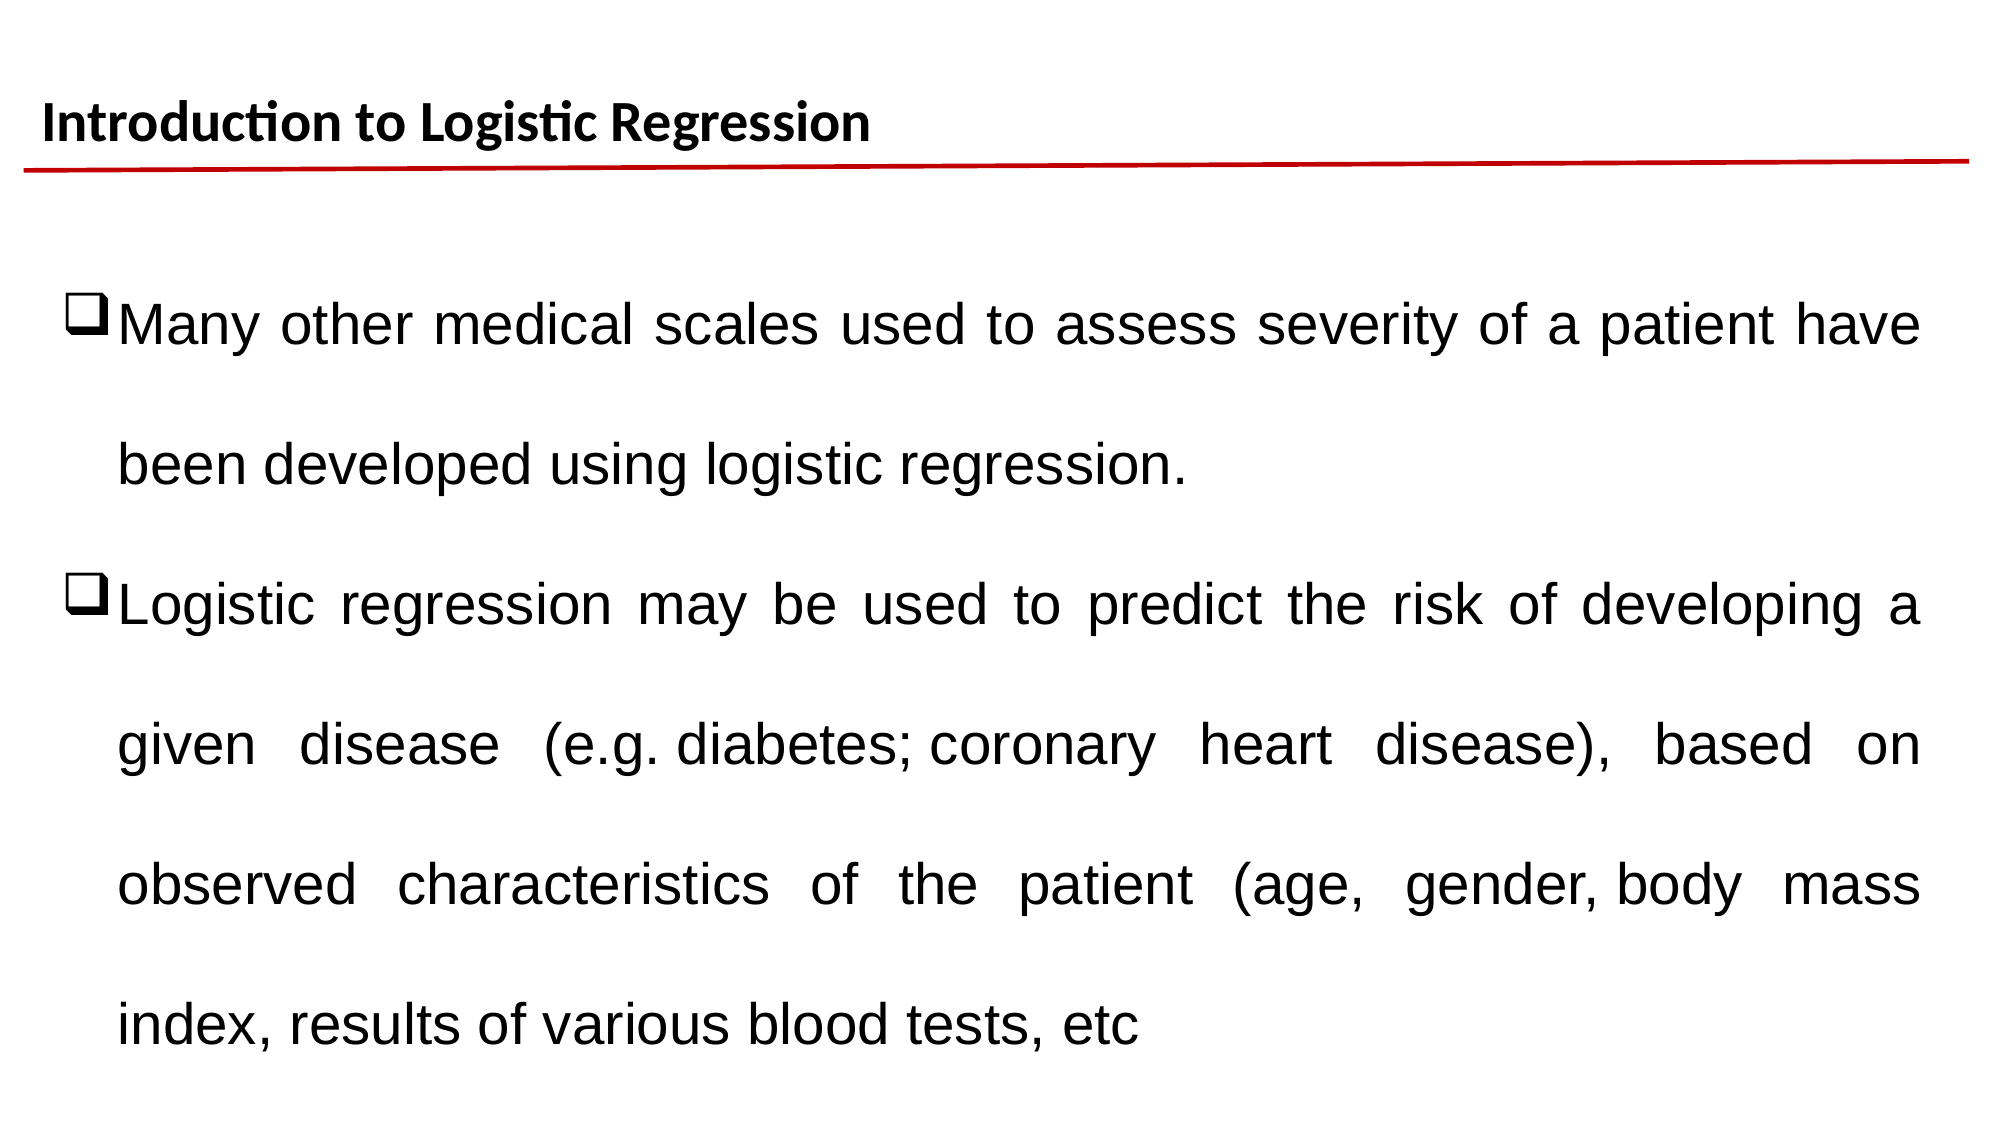

Introduction to Logistic Regression
Many other medical scales used to assess severity of a patient have been developed using logistic regression.
Logistic regression may be used to predict the risk of developing a given disease (e.g. diabetes; coronary heart disease), based on observed characteristics of the patient (age, gender, body mass index, results of various blood tests, etc